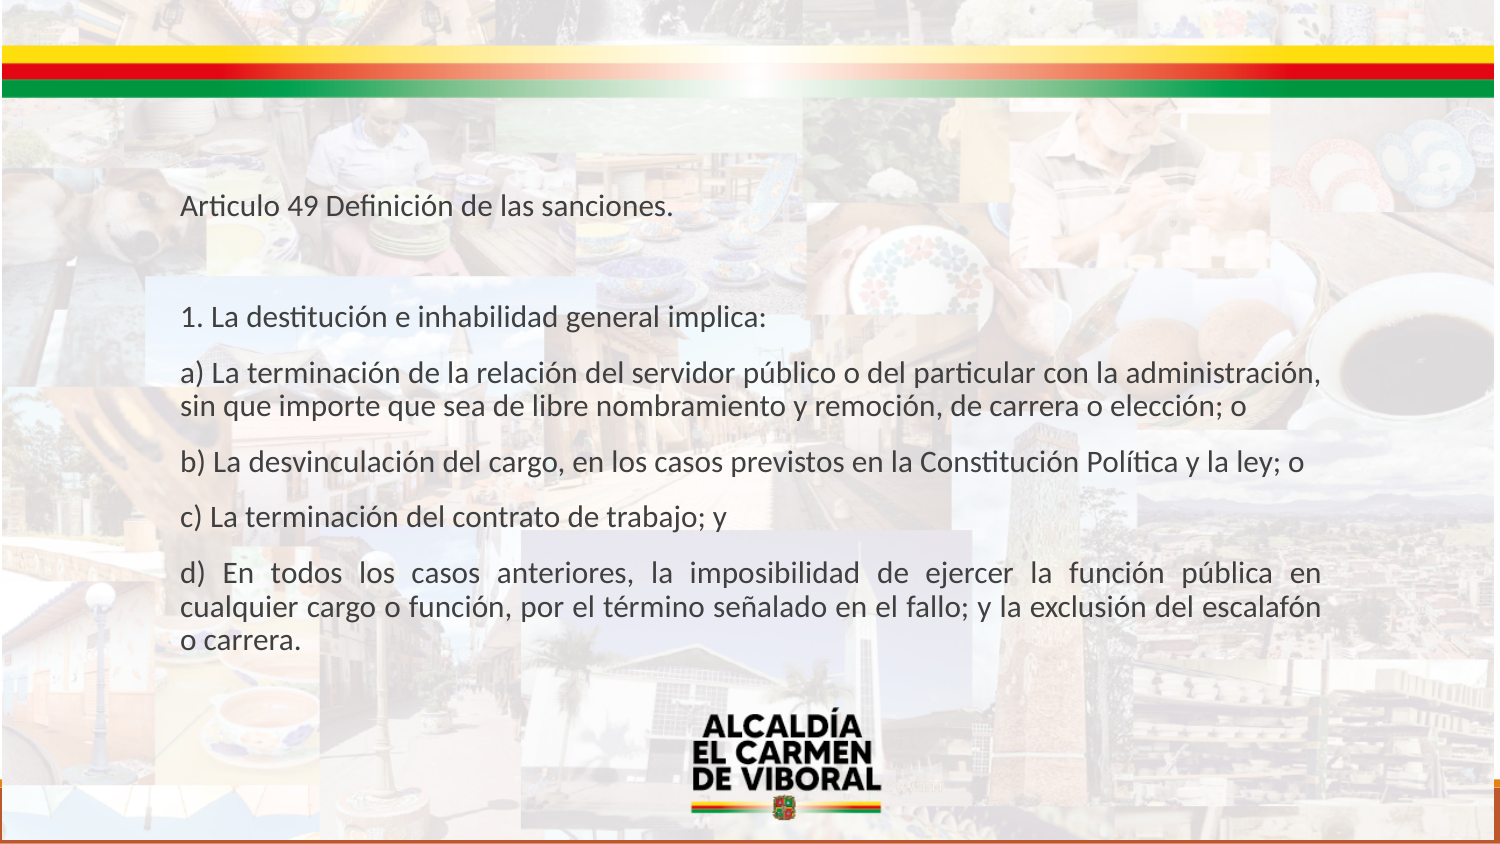

Articulo 49 Definición de las sanciones.

1. La destitución e inhabilidad general implica:
a) La terminación de la relación del servidor público o del particular con la administración, sin que importe que sea de libre nombramiento y remoción, de carrera o elección; o
b) La desvinculación del cargo, en los casos previstos en la Constitución Política y la ley; o
c) La terminación del contrato de trabajo; y
d) En todos los casos anteriores, la imposibilidad de ejercer la función pública en cualquier cargo o función, por el término señalado en el fallo; y la exclusión del escalafón o carrera.